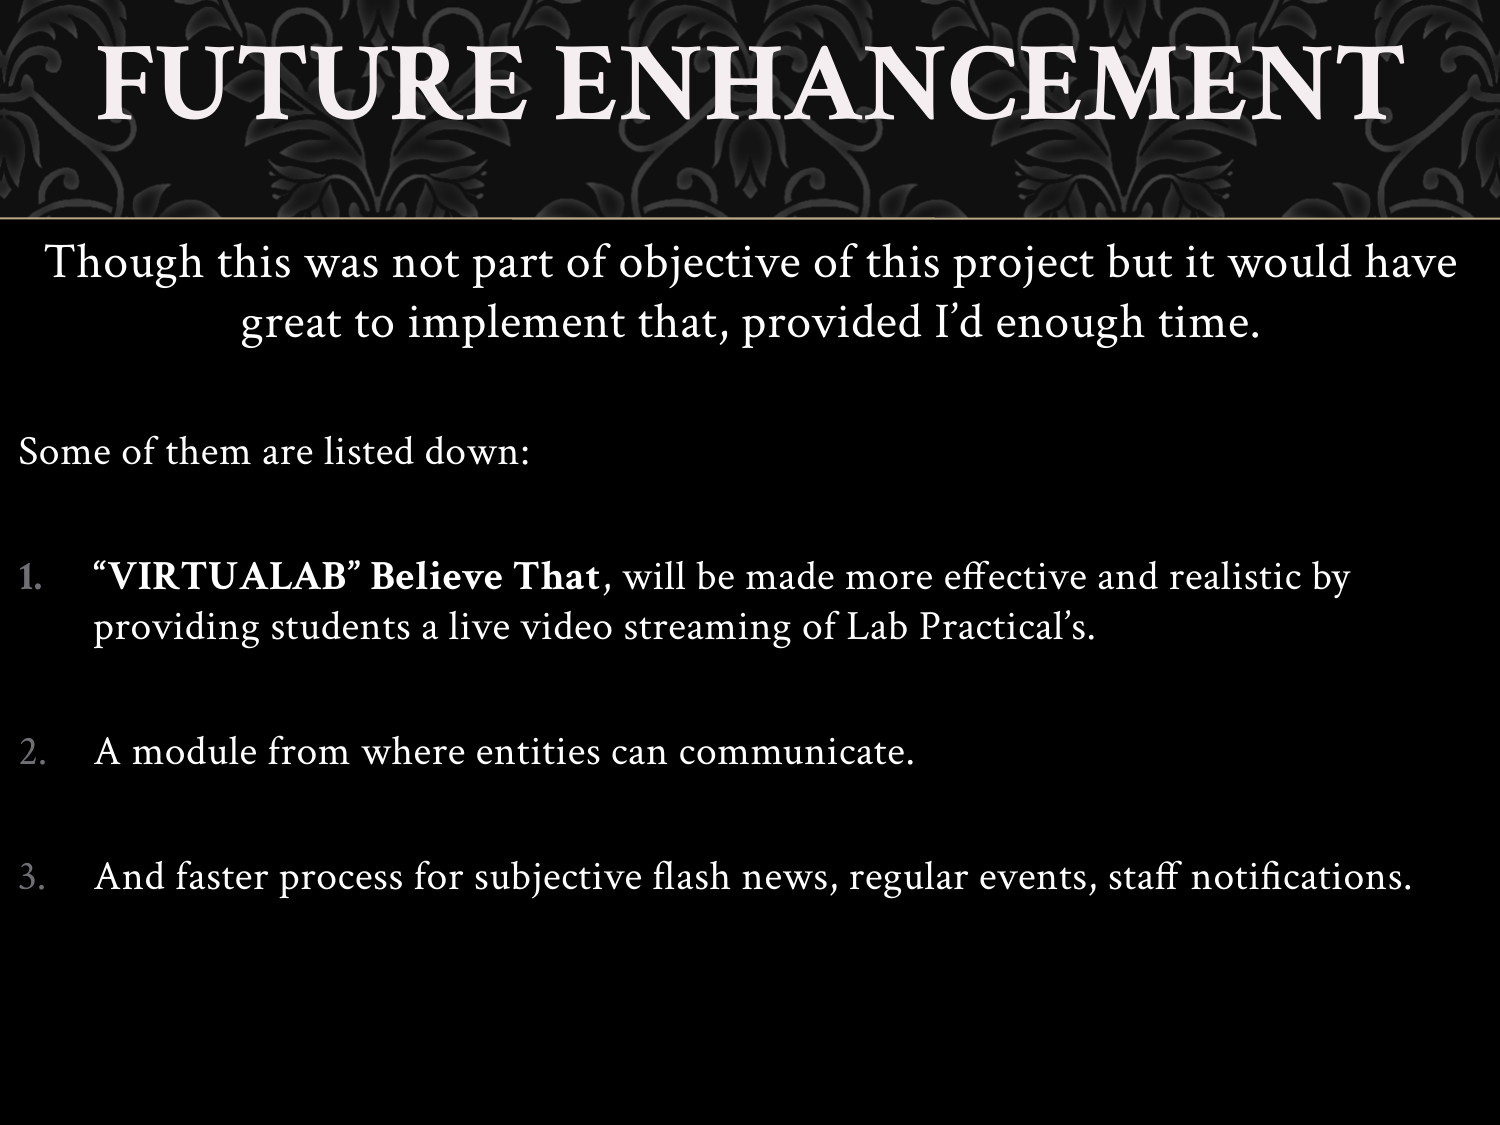

FUTURE ENHANCEMENT
Though this was not part of objective of this project but it would have great to implement that, provided I’d enough time.

Some of them are listed down:

“VIRTUALAB” Believe That, will be made more effective and realistic by providing students a live video streaming of Lab Practical’s.

A module from where entities can communicate.

And faster process for subjective flash news, regular events, staff notifications.